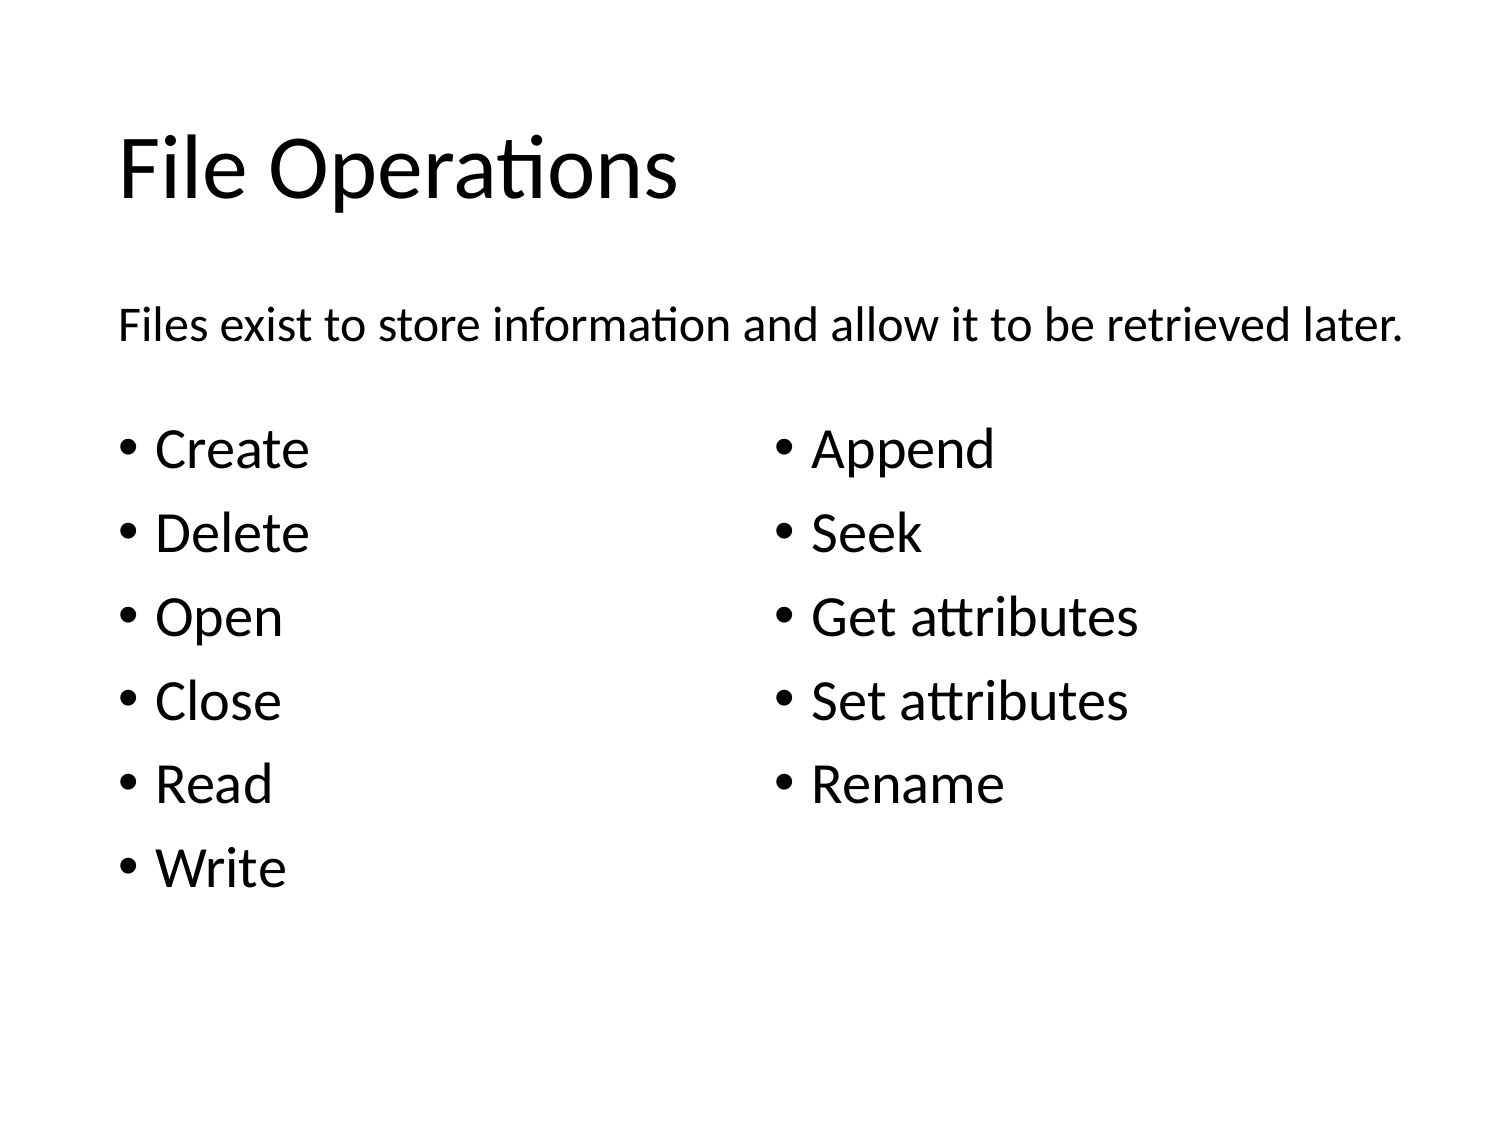

# File Operations
Files exist to store information and allow it to be retrieved later.
Create
Delete
Open
Close
Read
Write
Append
Seek
Get attributes
Set attributes
Rename